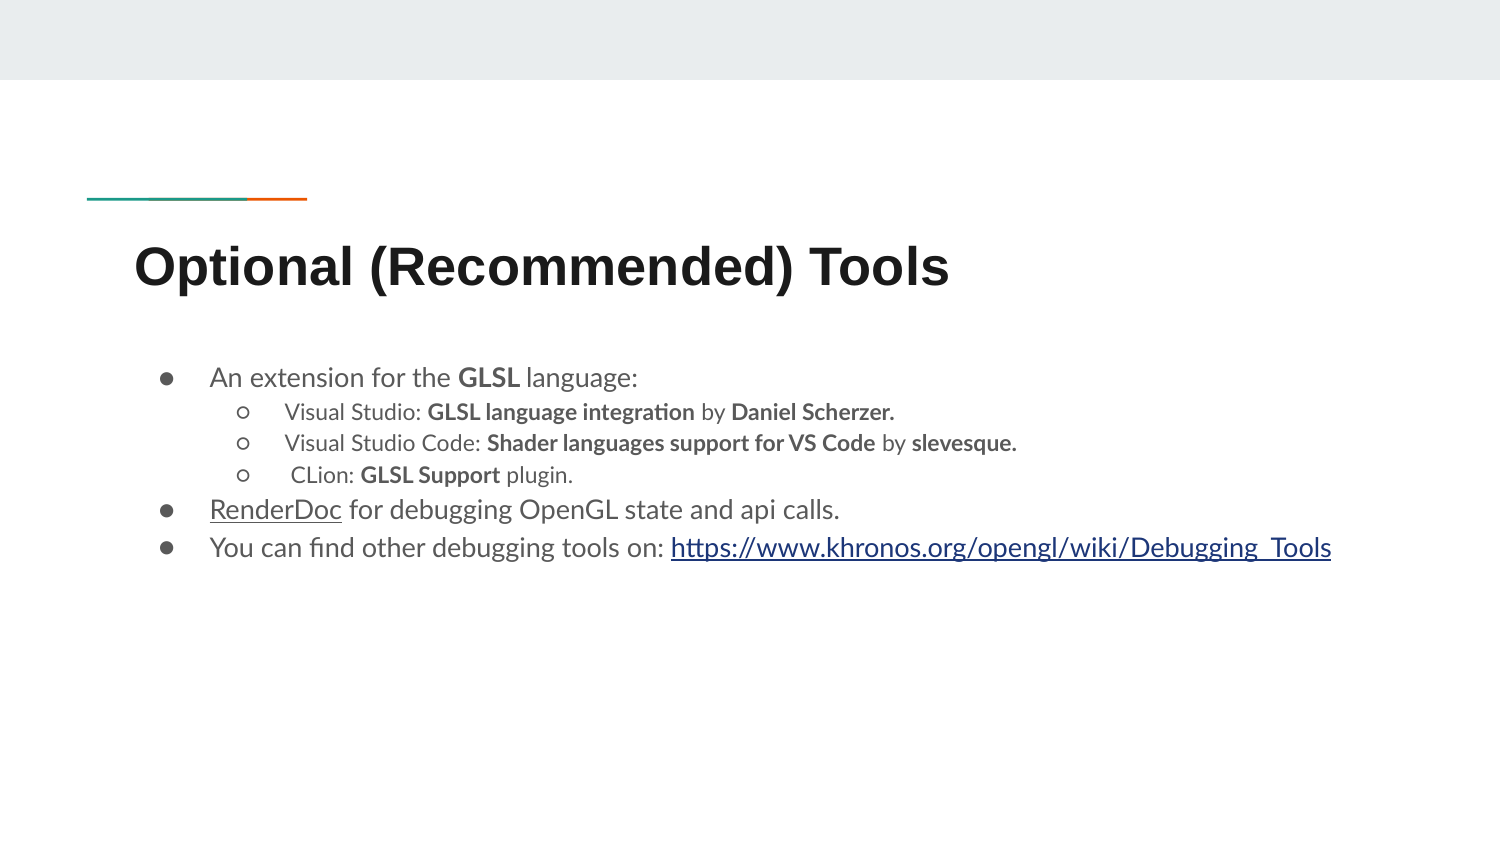

# Optional (Recommended) Tools
An extension for the GLSL language:
Visual Studio: GLSL language integration by Daniel Scherzer.
Visual Studio Code: Shader languages support for VS Code by slevesque.
 CLion: GLSL Support plugin.
RenderDoc for debugging OpenGL state and api calls.
You can find other debugging tools on: https://www.khronos.org/opengl/wiki/Debugging_Tools